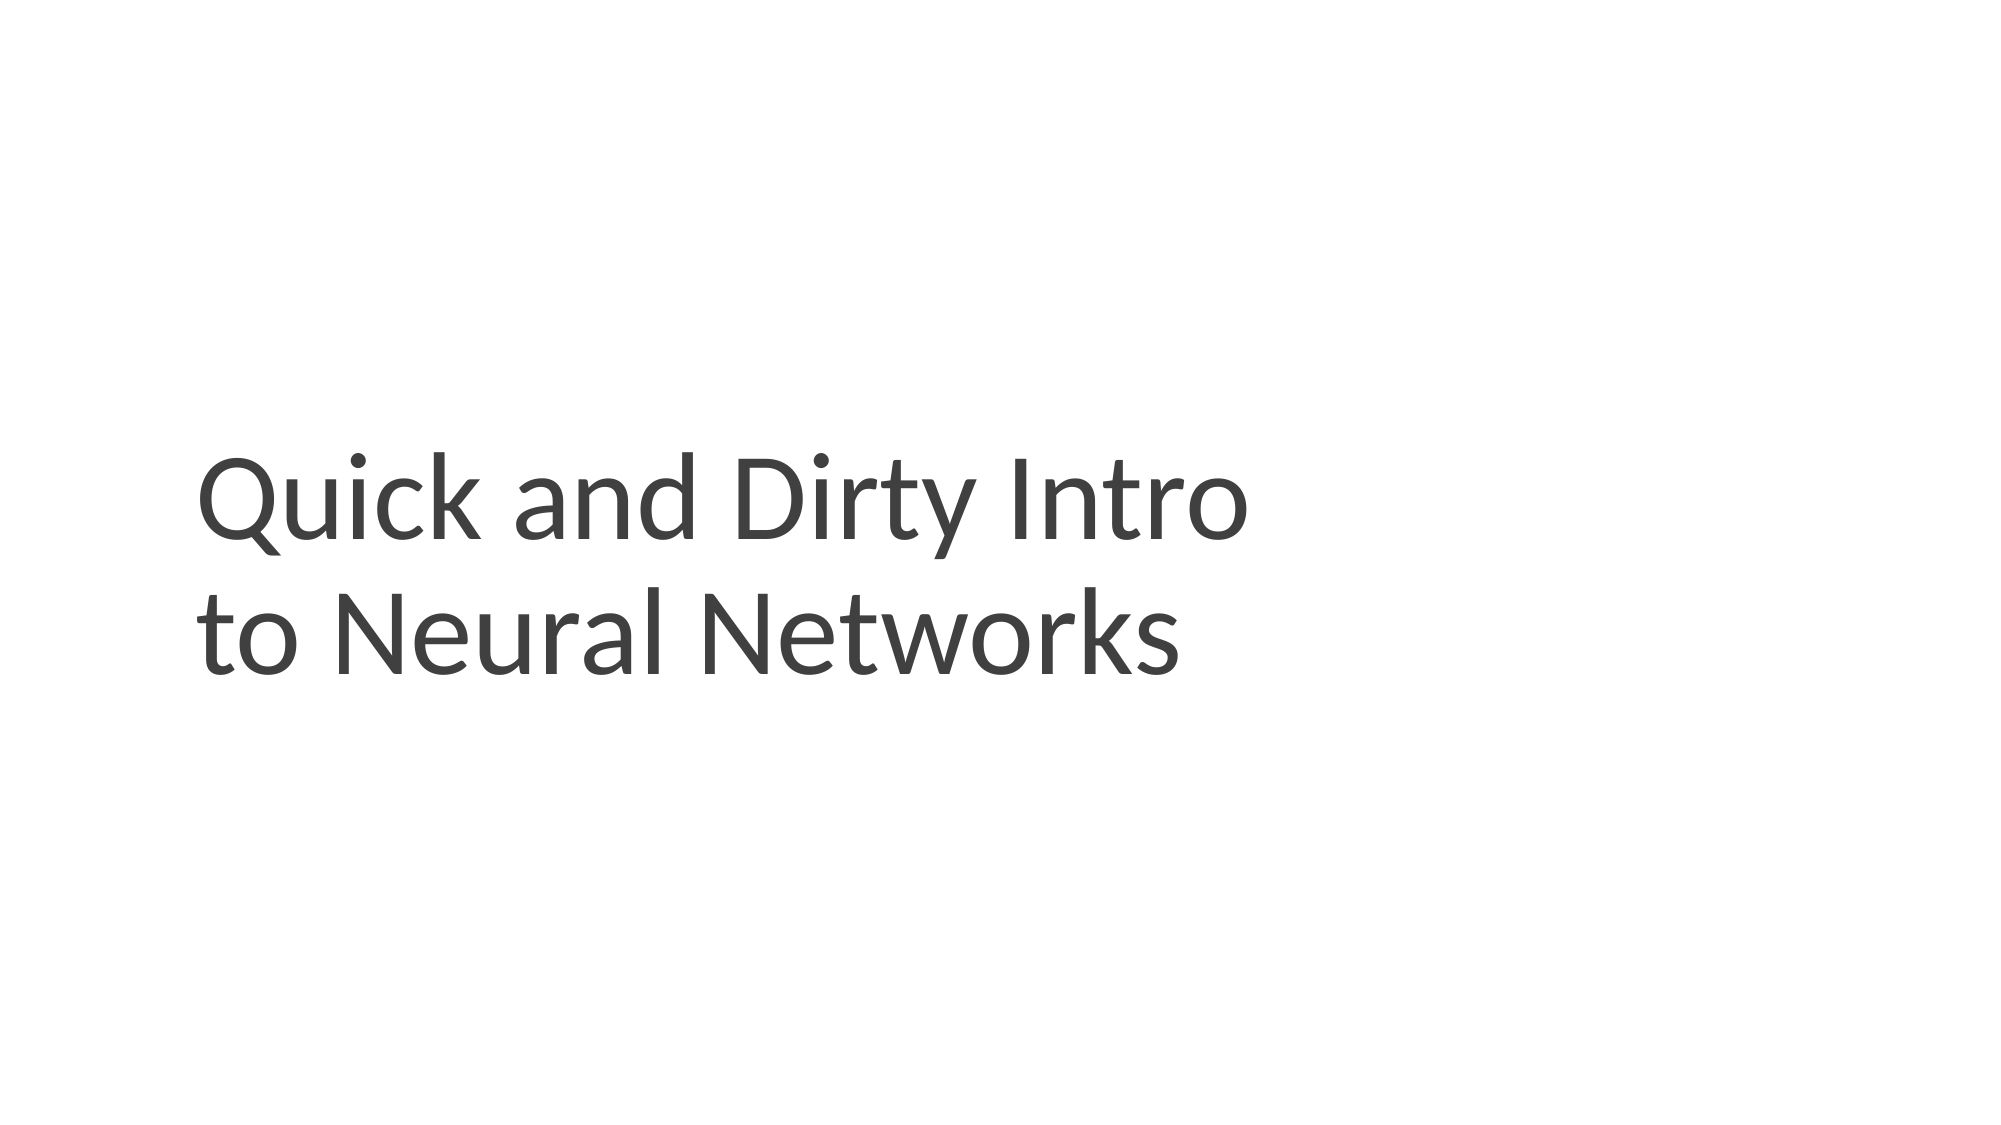

# Quick and Dirty Intro to Neural Networks